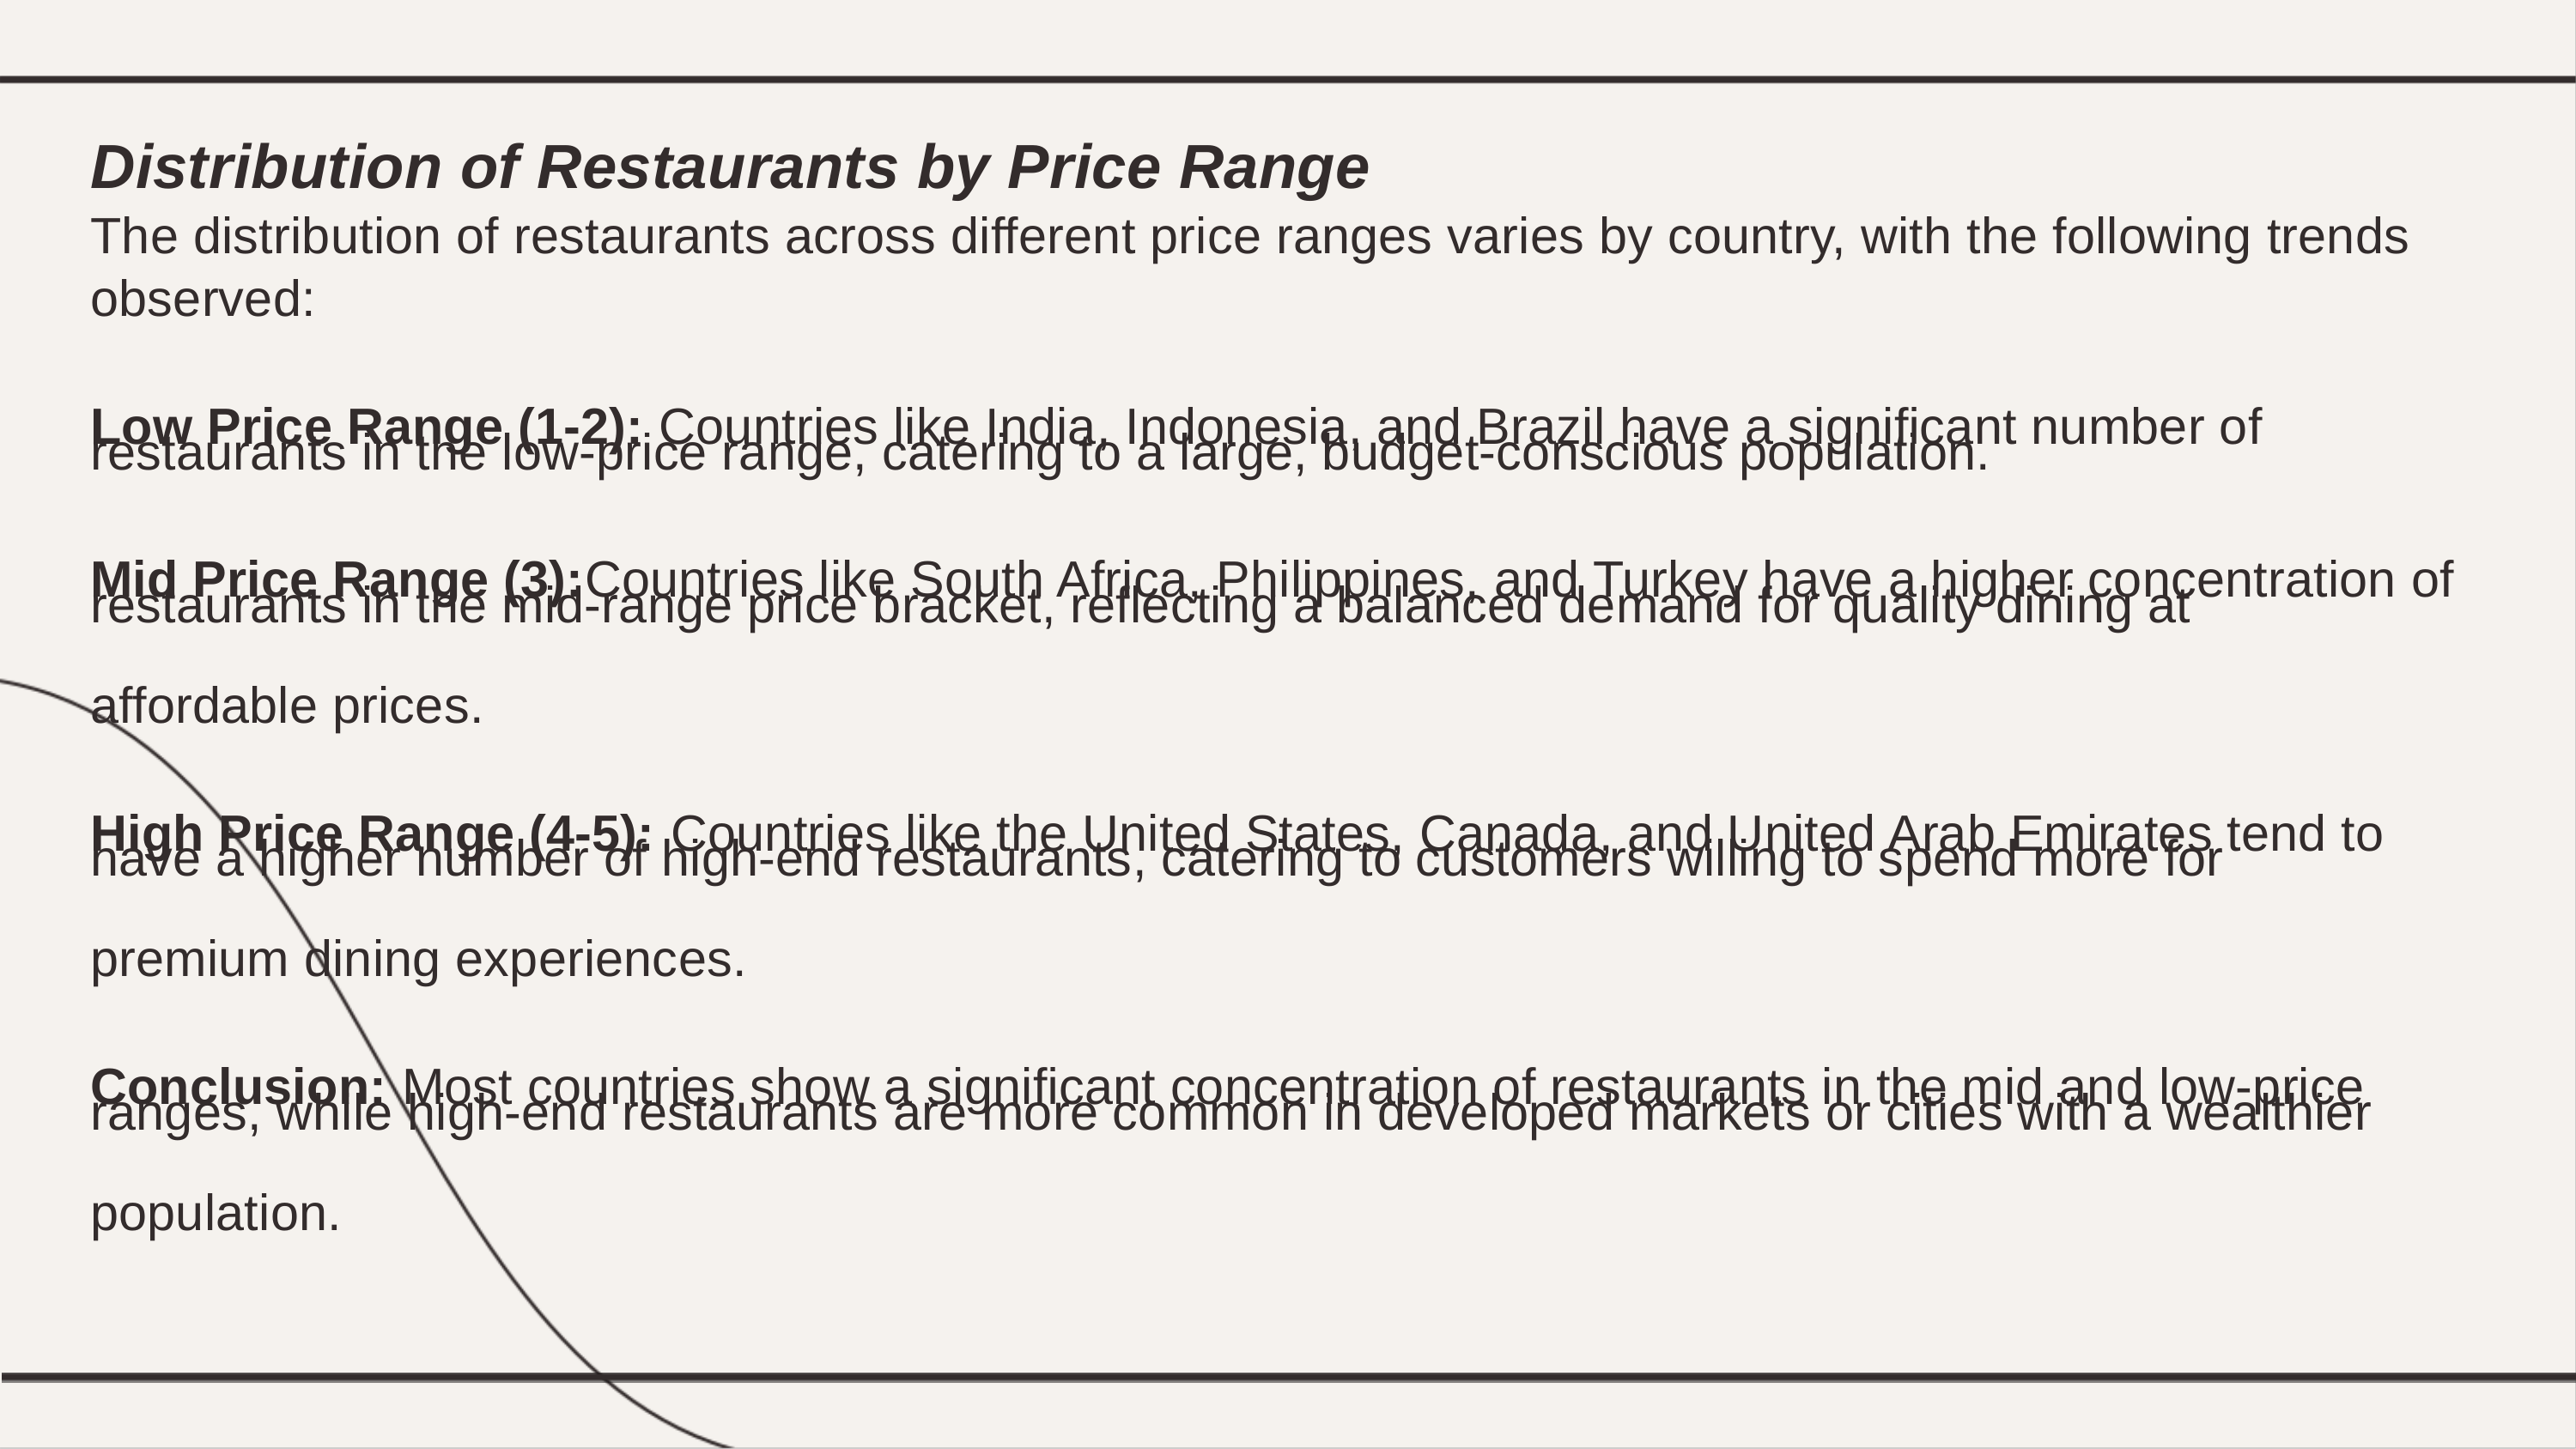

Distribution of Restaurants by Price Range
The distribution of restaurants across different price ranges varies by country, with the following trends observed:
Low Price Range (1-2): Countries like India, Indonesia, and Brazil have a signiﬁcant number of
restaurants in the low-price range, catering to a large, budget-conscious population.
Mid Price Range (3):Countries like South Africa, Philippines, and Turkey have a higher concentration of
restaurants in the mid-range price bracket, reflecting a balanced demand for quality dining at
affordable prices.
High Price Range (4-5): Countries like the United States, Canada, and United Arab Emirates tend to
have a higher number of high-end restaurants, catering to customers willing to spend more for
premium dining experiences.
Conclusion: Most countries show a signiﬁcant concentration of restaurants in the mid and low-price
ranges, while high-end restaurants are more common in developed markets or cities with a wealthier
population.